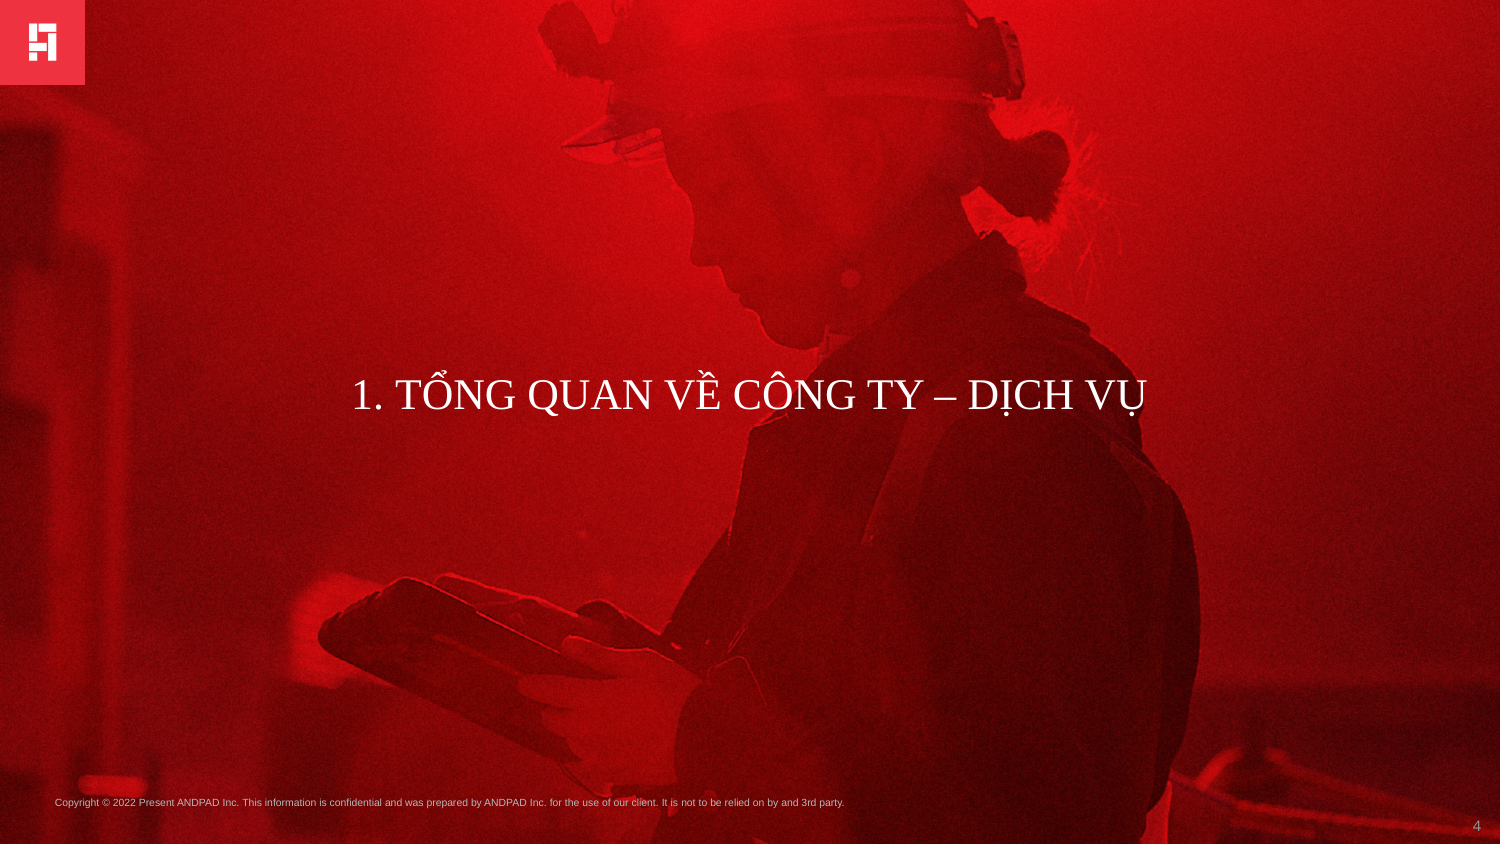

1. TỔNG QUAN VỀ CÔNG TY – DỊCH VỤ
4